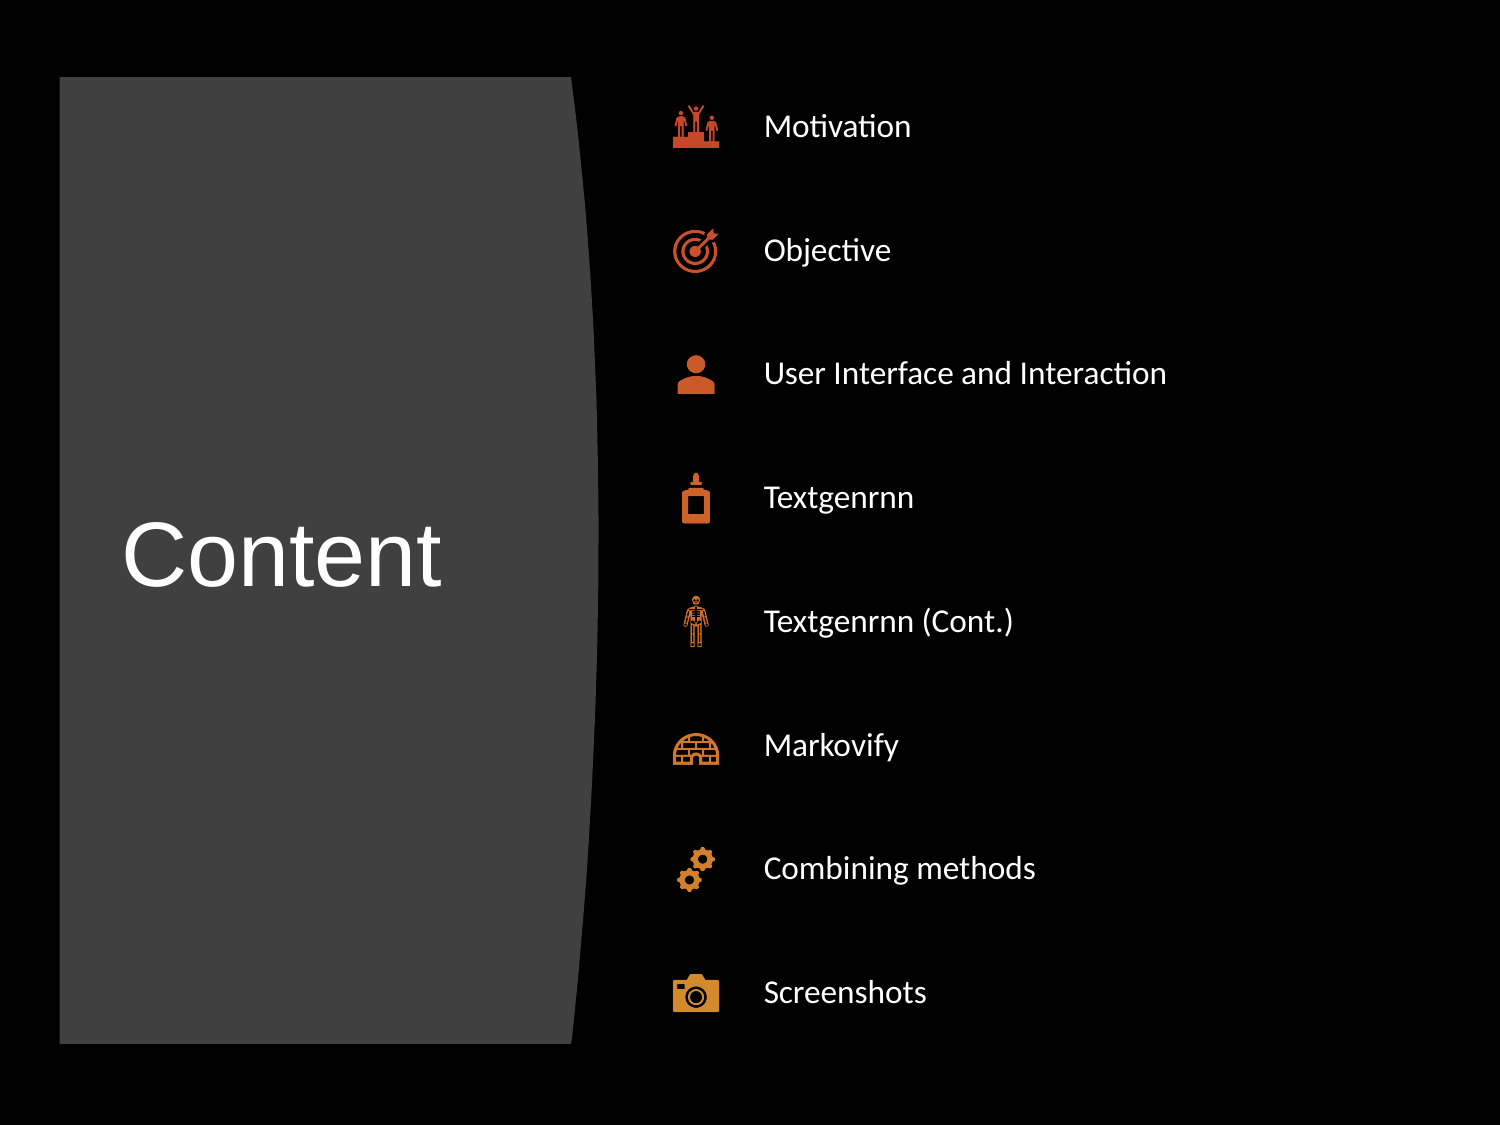

Motivation
Objective
User Interface and Interaction
Textgenrnn
Textgenrnn (Cont.)
Markovify
Combining methods
Screenshots

# Content